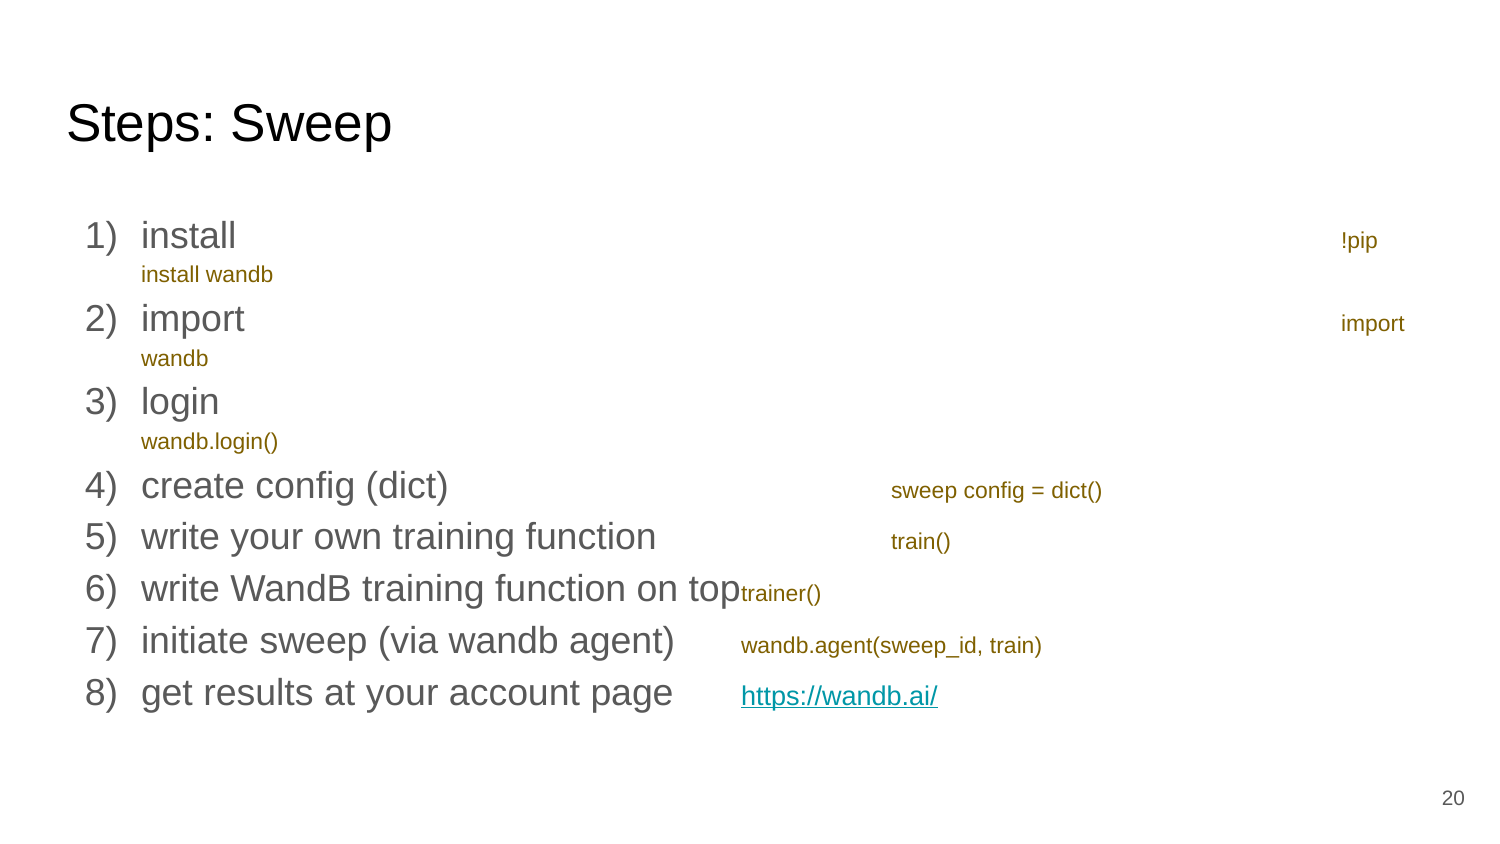

# Steps: Sweep
install								!pip install wandb
import								import wandb
login								wandb.login()
create config (dict)			sweep config = dict()
write your own training function		train()
write WandB training function on top	trainer()
initiate sweep (via wandb agent)	wandb.agent(sweep_id, train)
get results at your account page	https://wandb.ai/
20